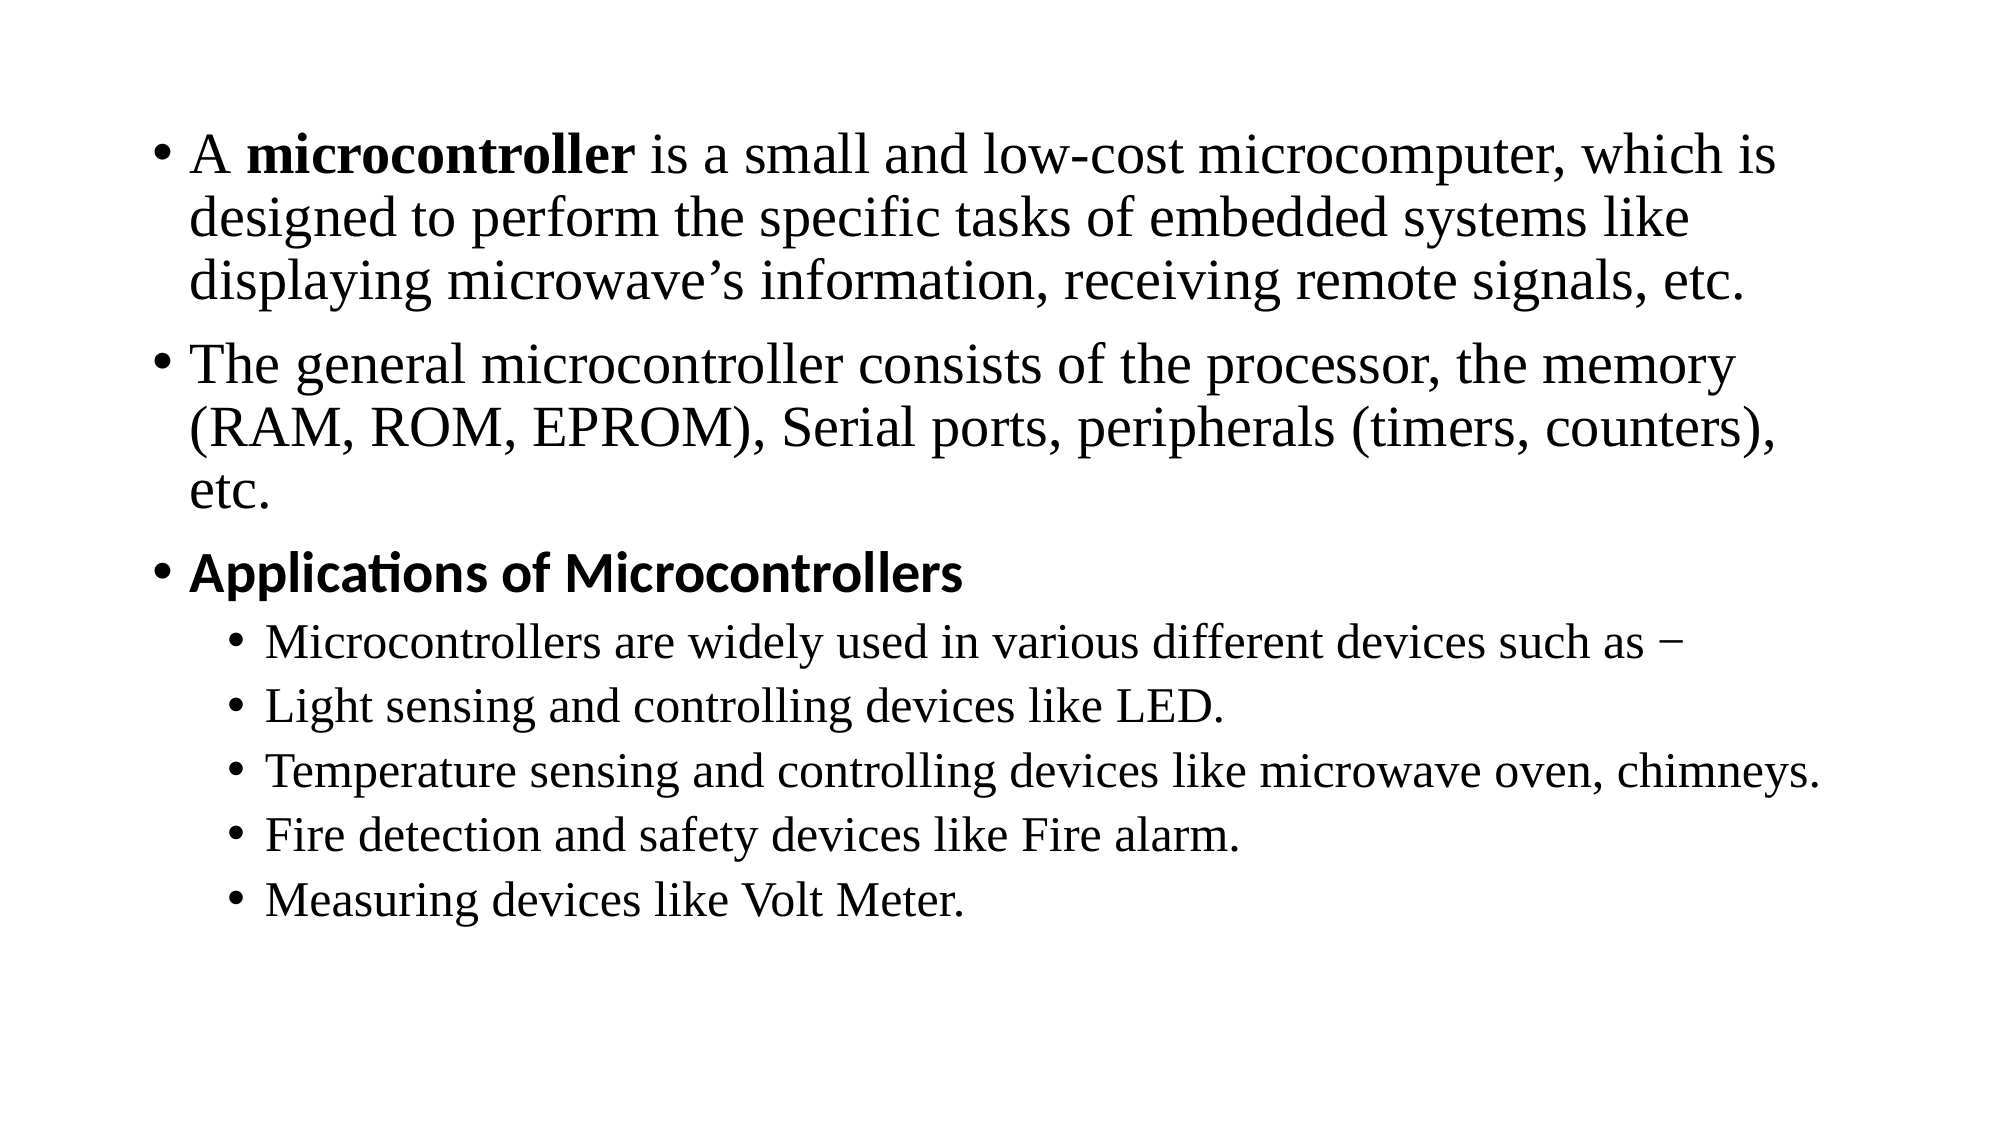

A microcontroller is a small and low-cost microcomputer, which is designed to perform the specific tasks of embedded systems like displaying microwave’s information, receiving remote signals, etc.
The general microcontroller consists of the processor, the memory (RAM, ROM, EPROM), Serial ports, peripherals (timers, counters), etc.
Applications of Microcontrollers
Microcontrollers are widely used in various different devices such as −
Light sensing and controlling devices like LED.
Temperature sensing and controlling devices like microwave oven, chimneys.
Fire detection and safety devices like Fire alarm.
Measuring devices like Volt Meter.